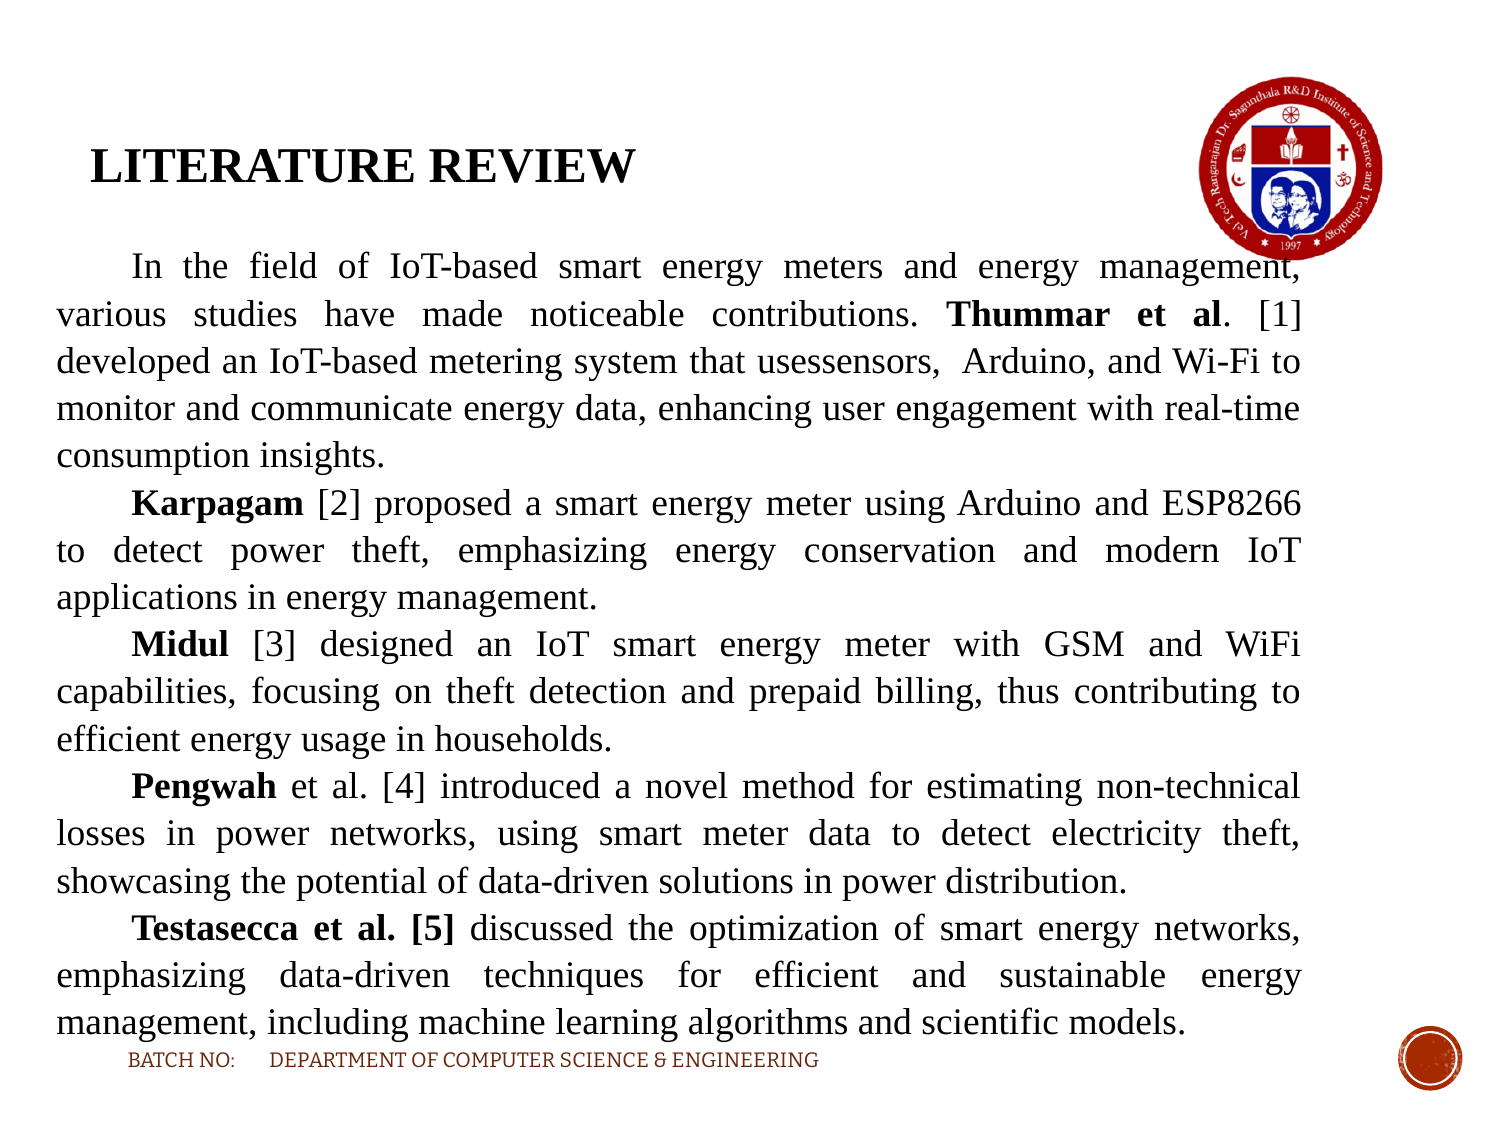

# LITERATURE REVIEW
In the field of IoT-based smart energy meters and energy management, various studies have made noticeable contributions. Thummar et al. [1] developed an IoT-based metering system that usessensors,  Arduino, and Wi-Fi to monitor and communicate energy data, enhancing user engagement with real-time consumption insights.
Karpagam [2] proposed a smart energy meter using Arduino and ESP8266 to detect power theft, emphasizing energy conservation and modern IoT applications in energy management.
Midul [3] designed an IoT smart energy meter with GSM and WiFi capabilities, focusing on theft detection and prepaid billing, thus contributing to efficient energy usage in households.
Pengwah et al. [4] introduced a novel method for estimating non-technical losses in power networks, using smart meter data to detect electricity theft, showcasing the potential of data-driven solutions in power distribution.
Testasecca et al. [5] discussed the optimization of smart energy networks, emphasizing data-driven techniques for efficient and sustainable energy management, including machine learning algorithms and scientific models.

BATCH NO:        DEPARTMENT OF COMPUTER SCIENCE & ENGINEERING

8